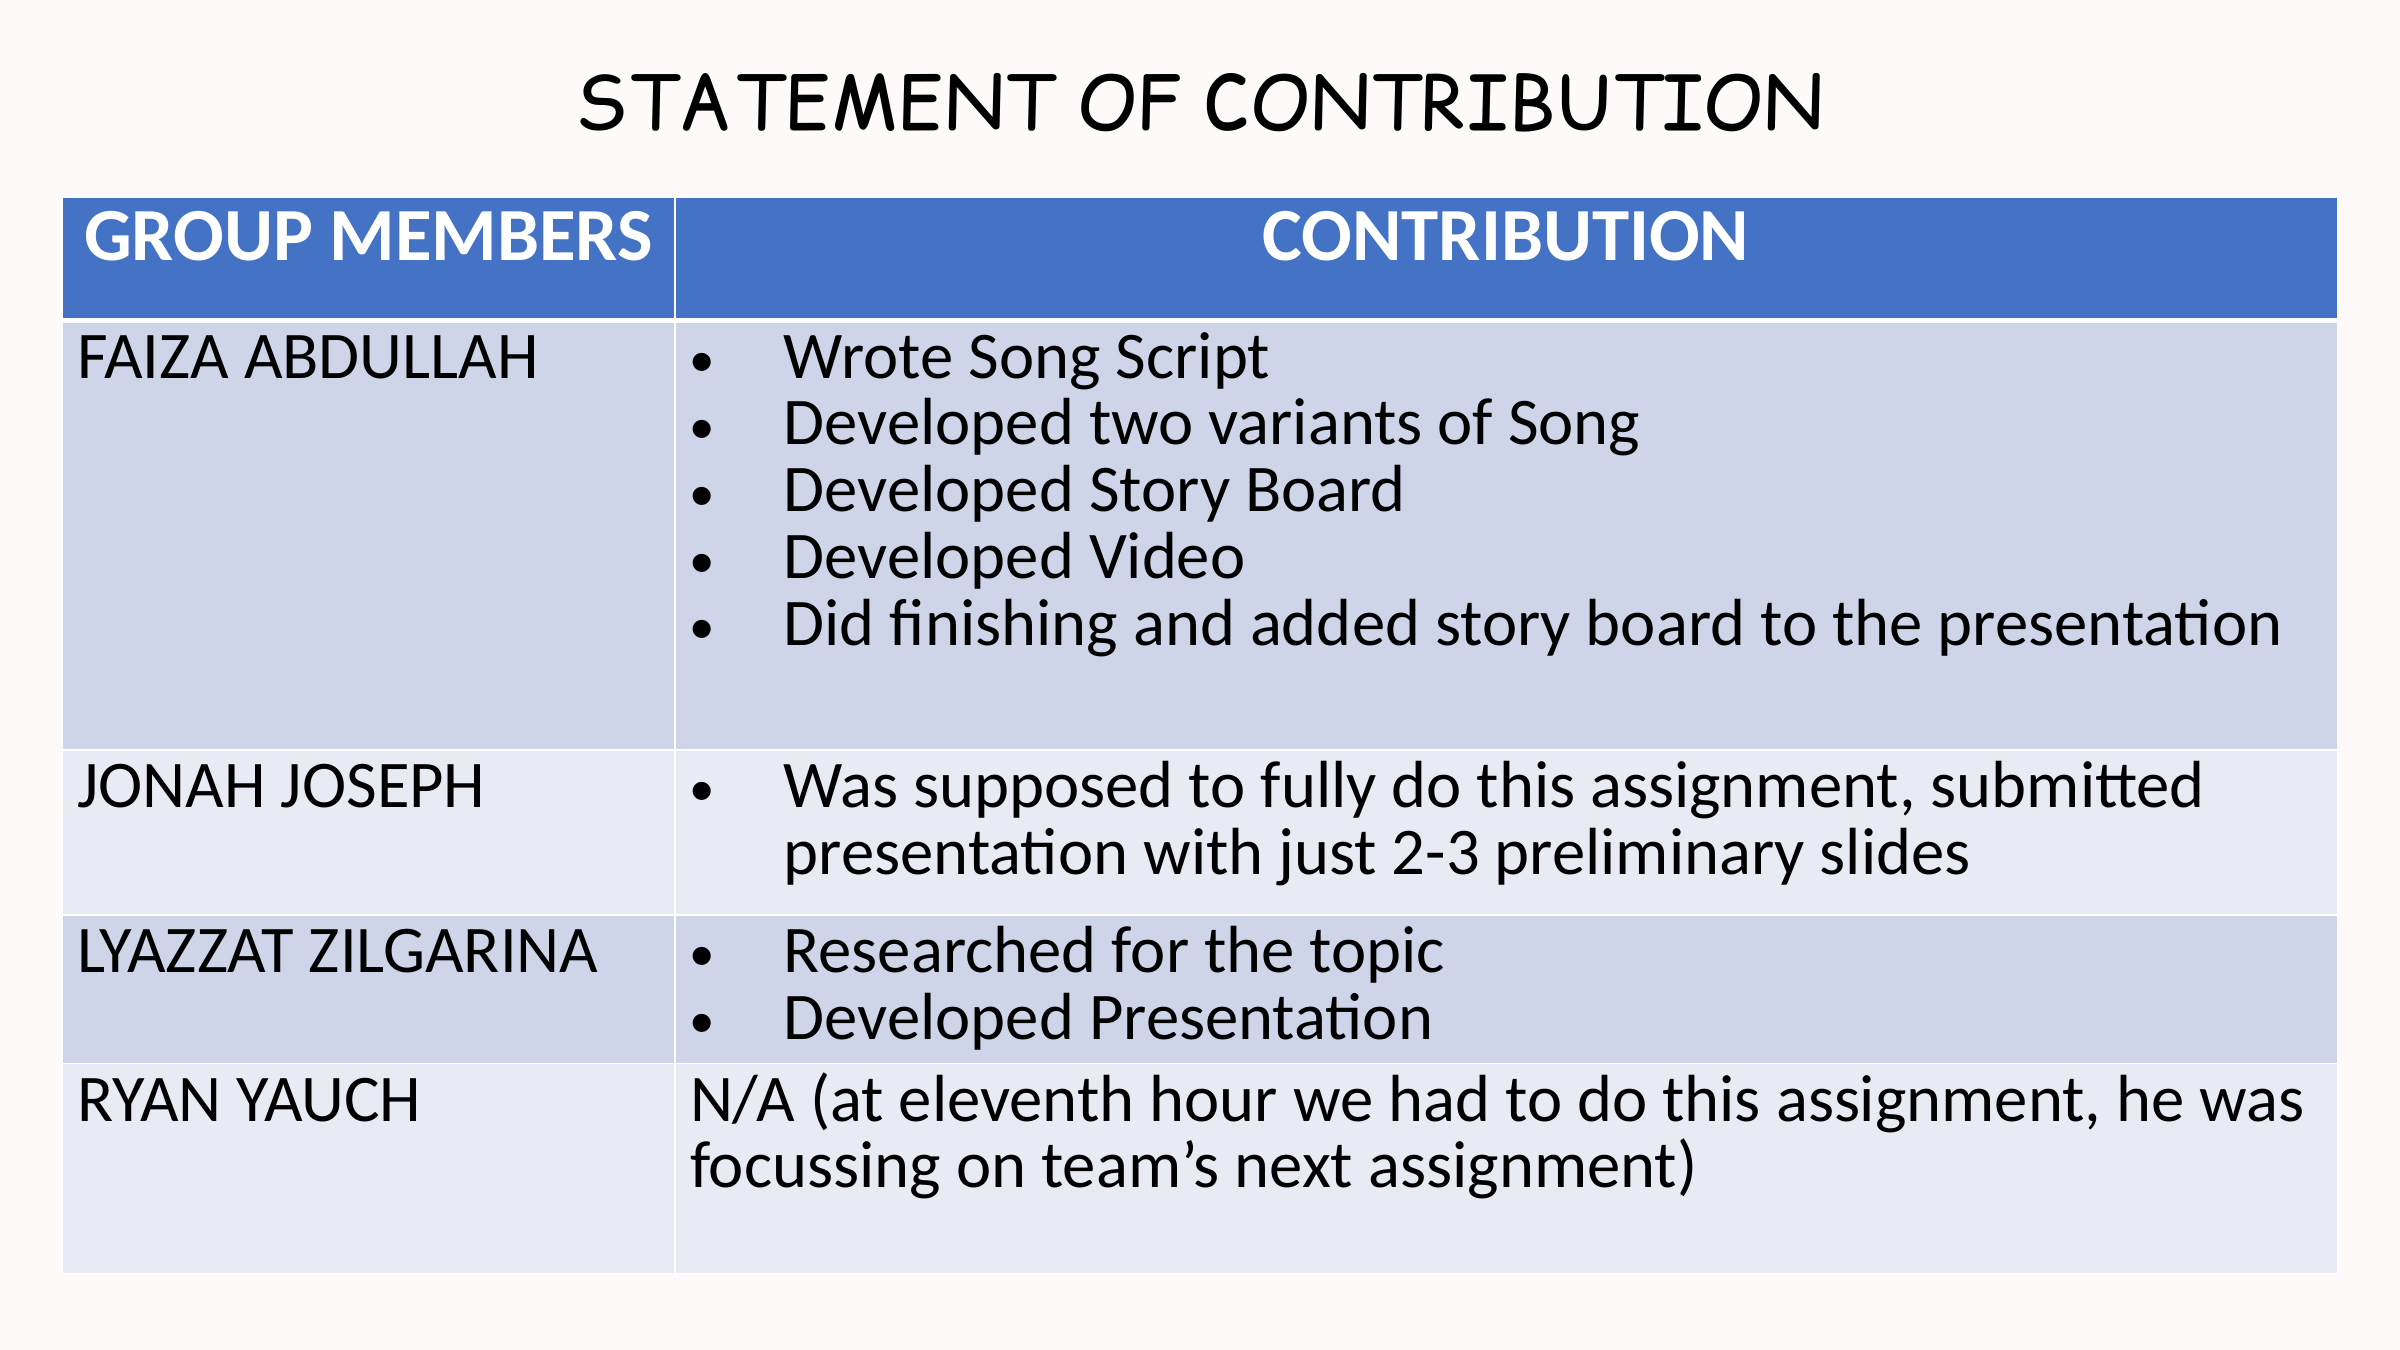

STATEMENT OF CONTRIBUTION
| GROUP MEMBERS | CONTRIBUTION |
| --- | --- |
| FAIZA ABDULLAH | Wrote Song Script Developed two variants of Song Developed Story Board Developed Video Did finishing and added story board to the presentation |
| JONAH JOSEPH | Was supposed to fully do this assignment, submitted presentation with just 2-3 preliminary slides |
| LYAZZAT ZILGARINA | Researched for the topic Developed Presentation |
| RYAN YAUCH | N/A (at eleventh hour we had to do this assignment, he was focussing on team’s next assignment) |